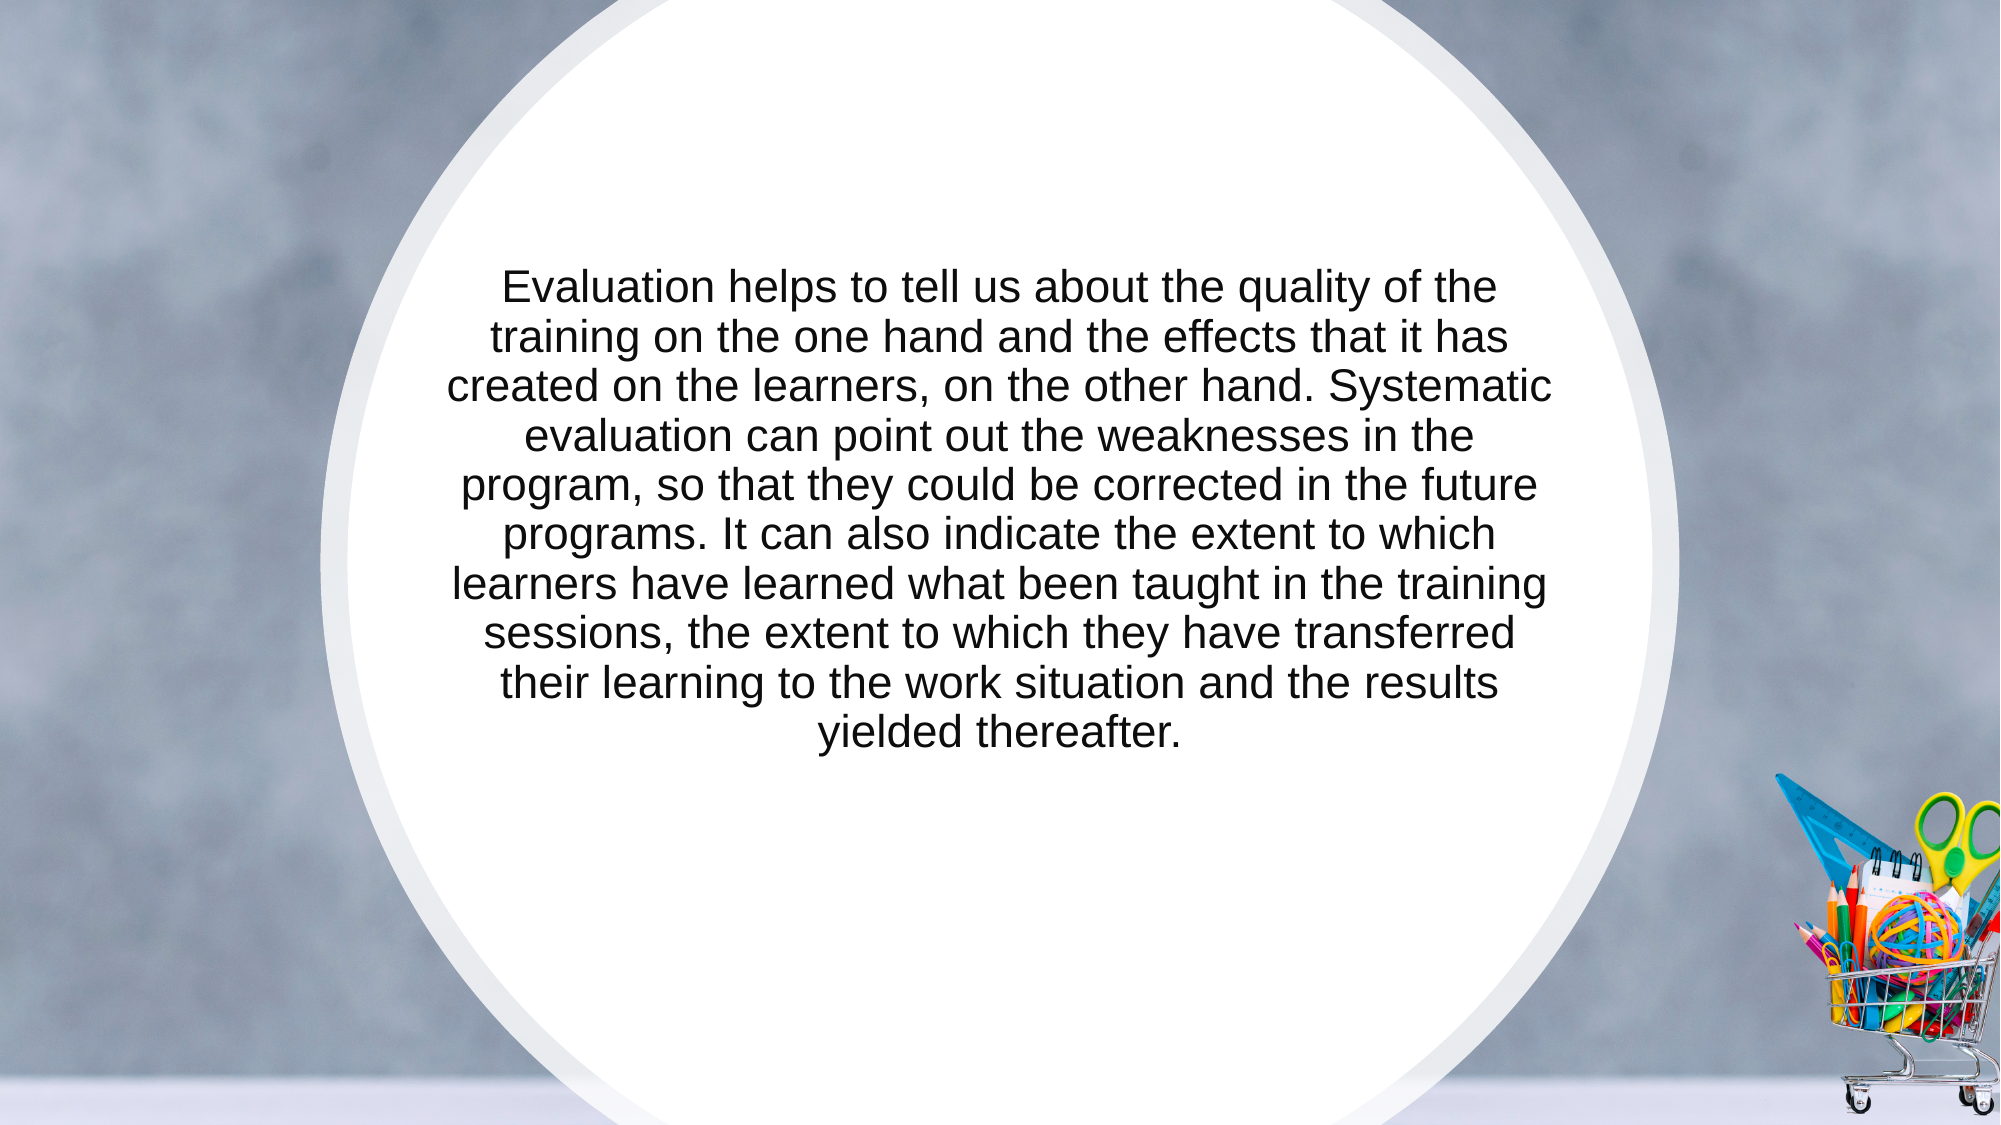

# Evaluation helps to tell us about the quality of the training on the one hand and the effects that it has created on the learners, on the other hand. Systematic evaluation can point out the weaknesses in the program, so that they could be corrected in the future programs. It can also indicate the extent to which learners have learned what been taught in the training sessions, the extent to which they have transferred their learning to the work situation and the results yielded thereafter.